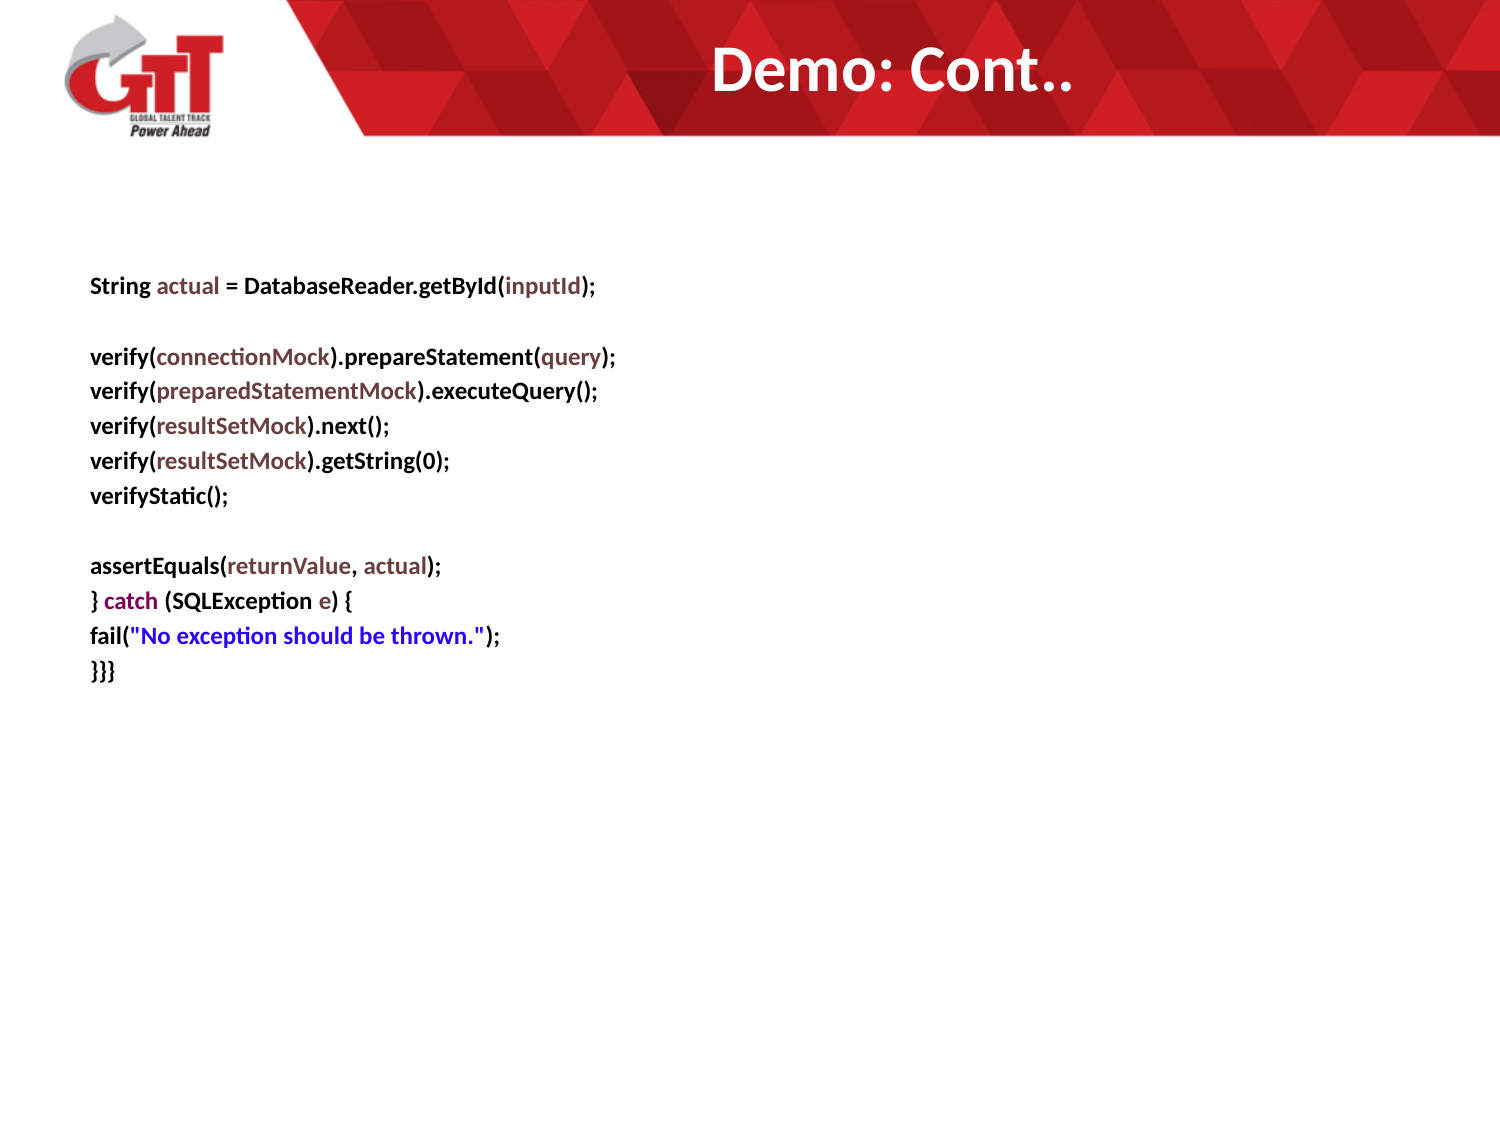

# Demo: Cont..
String actual = DatabaseReader.getById(inputId);

verify(connectionMock).prepareStatement(query);
verify(preparedStatementMock).executeQuery();
verify(resultSetMock).next();
verify(resultSetMock).getString(0);
verifyStatic();

assertEquals(returnValue, actual);
} catch (SQLException e) {
fail("No exception should be thrown.");
}}}